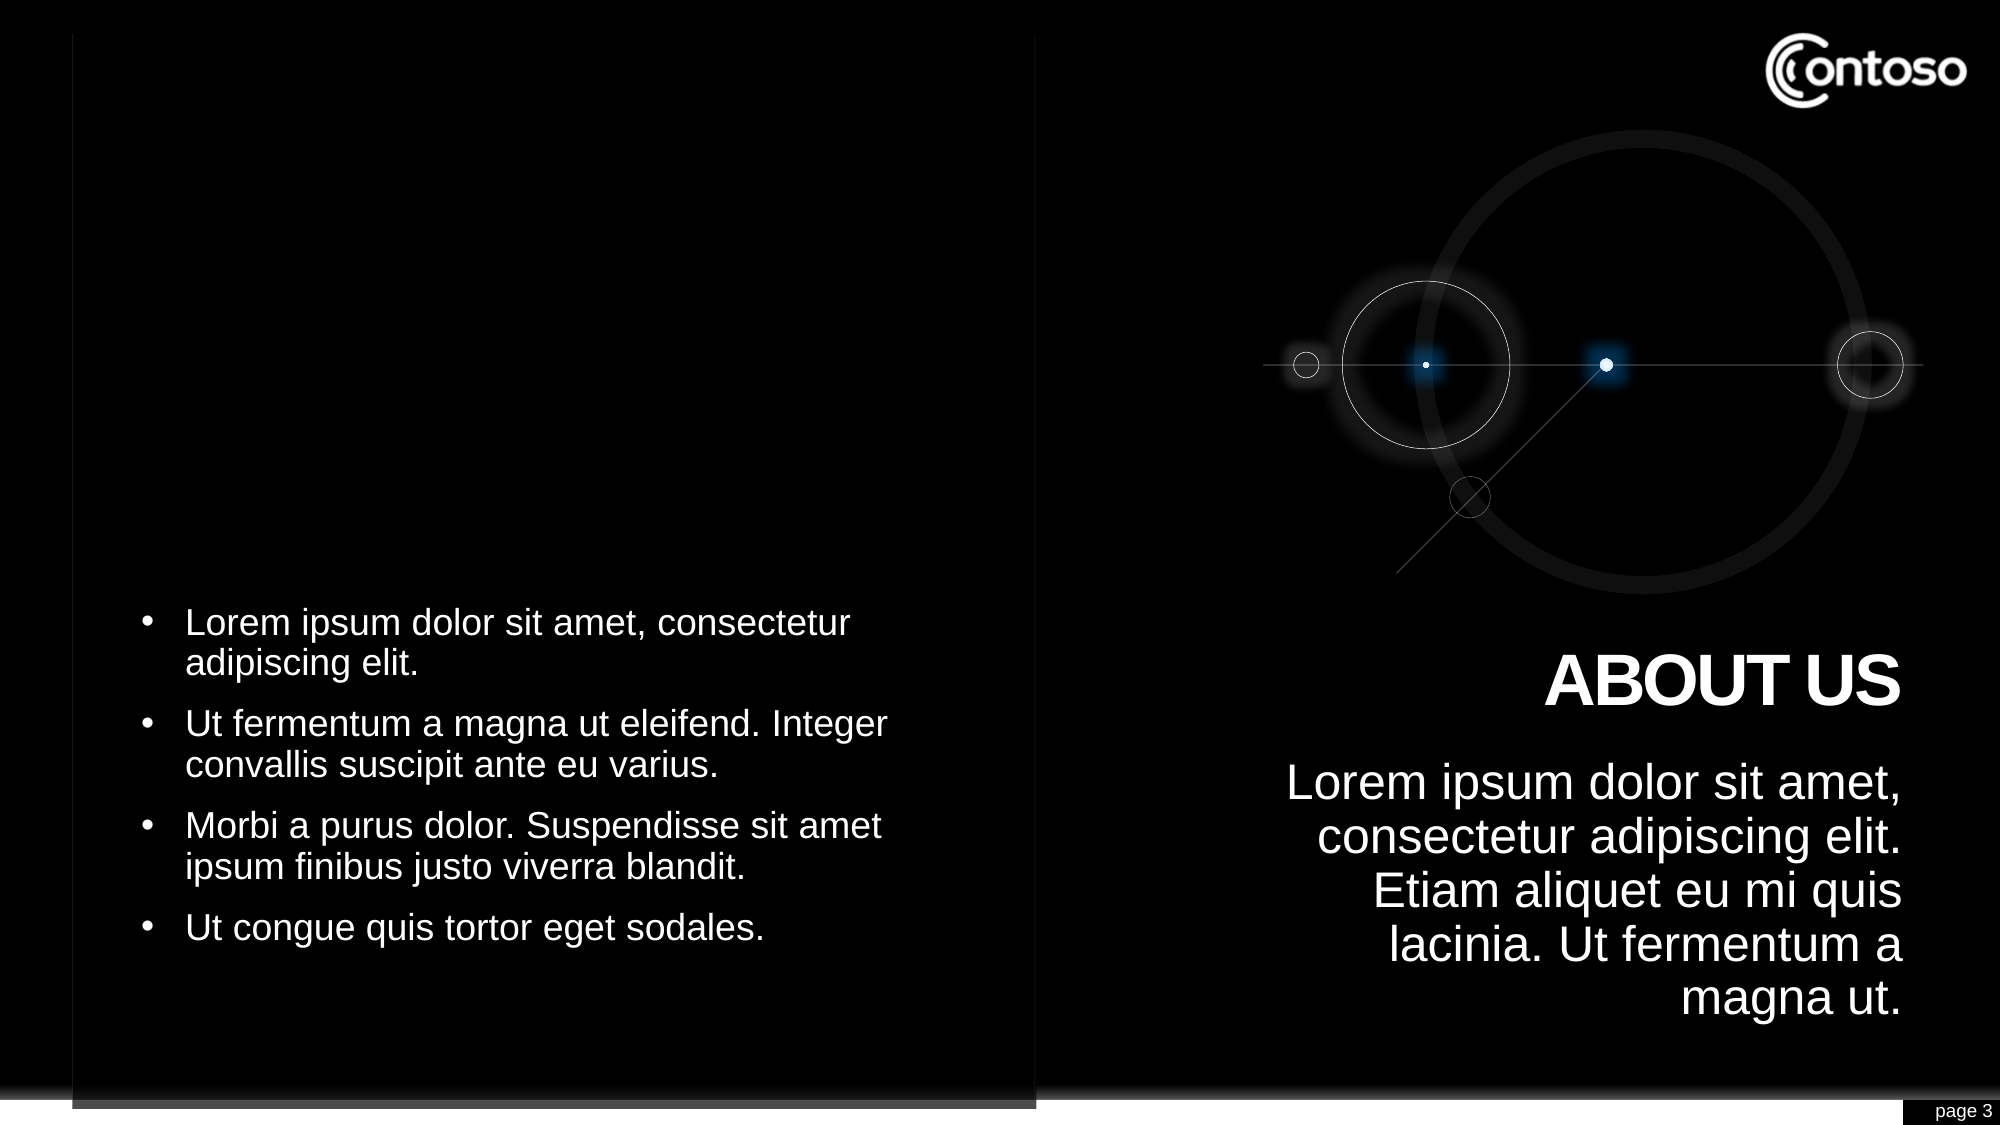

Lorem ipsum dolor sit amet, consectetur adipiscing elit.
Ut fermentum a magna ut eleifend. Integer convallis suscipit ante eu varius.
Morbi a purus dolor. Suspendisse sit amet ipsum finibus justo viverra blandit.
Ut congue quis tortor eget sodales.
# About Us
Lorem ipsum dolor sit amet, consectetur adipiscing elit. Etiam aliquet eu mi quis lacinia. Ut fermentum a magna ut.
page 3